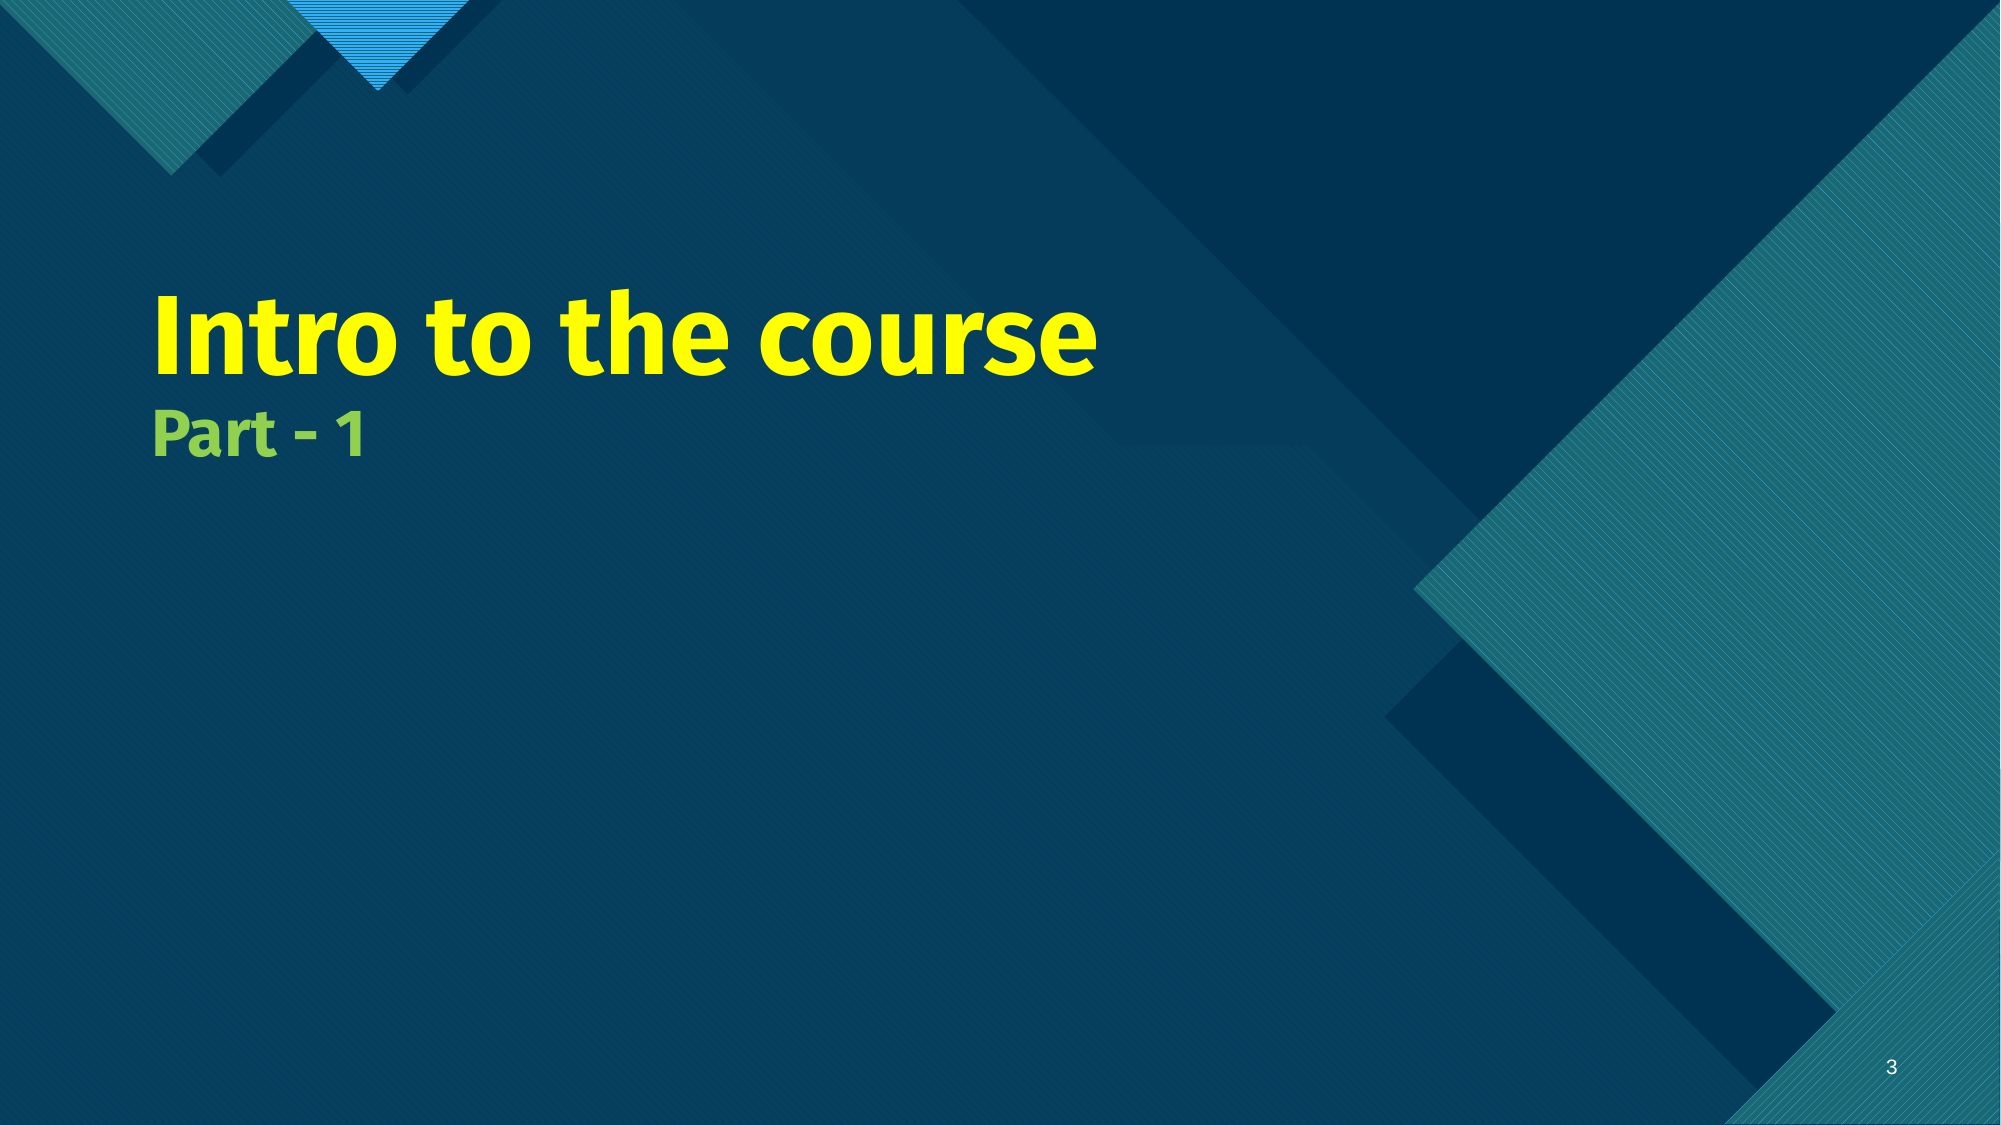

# Intro to the course Part - 1
3